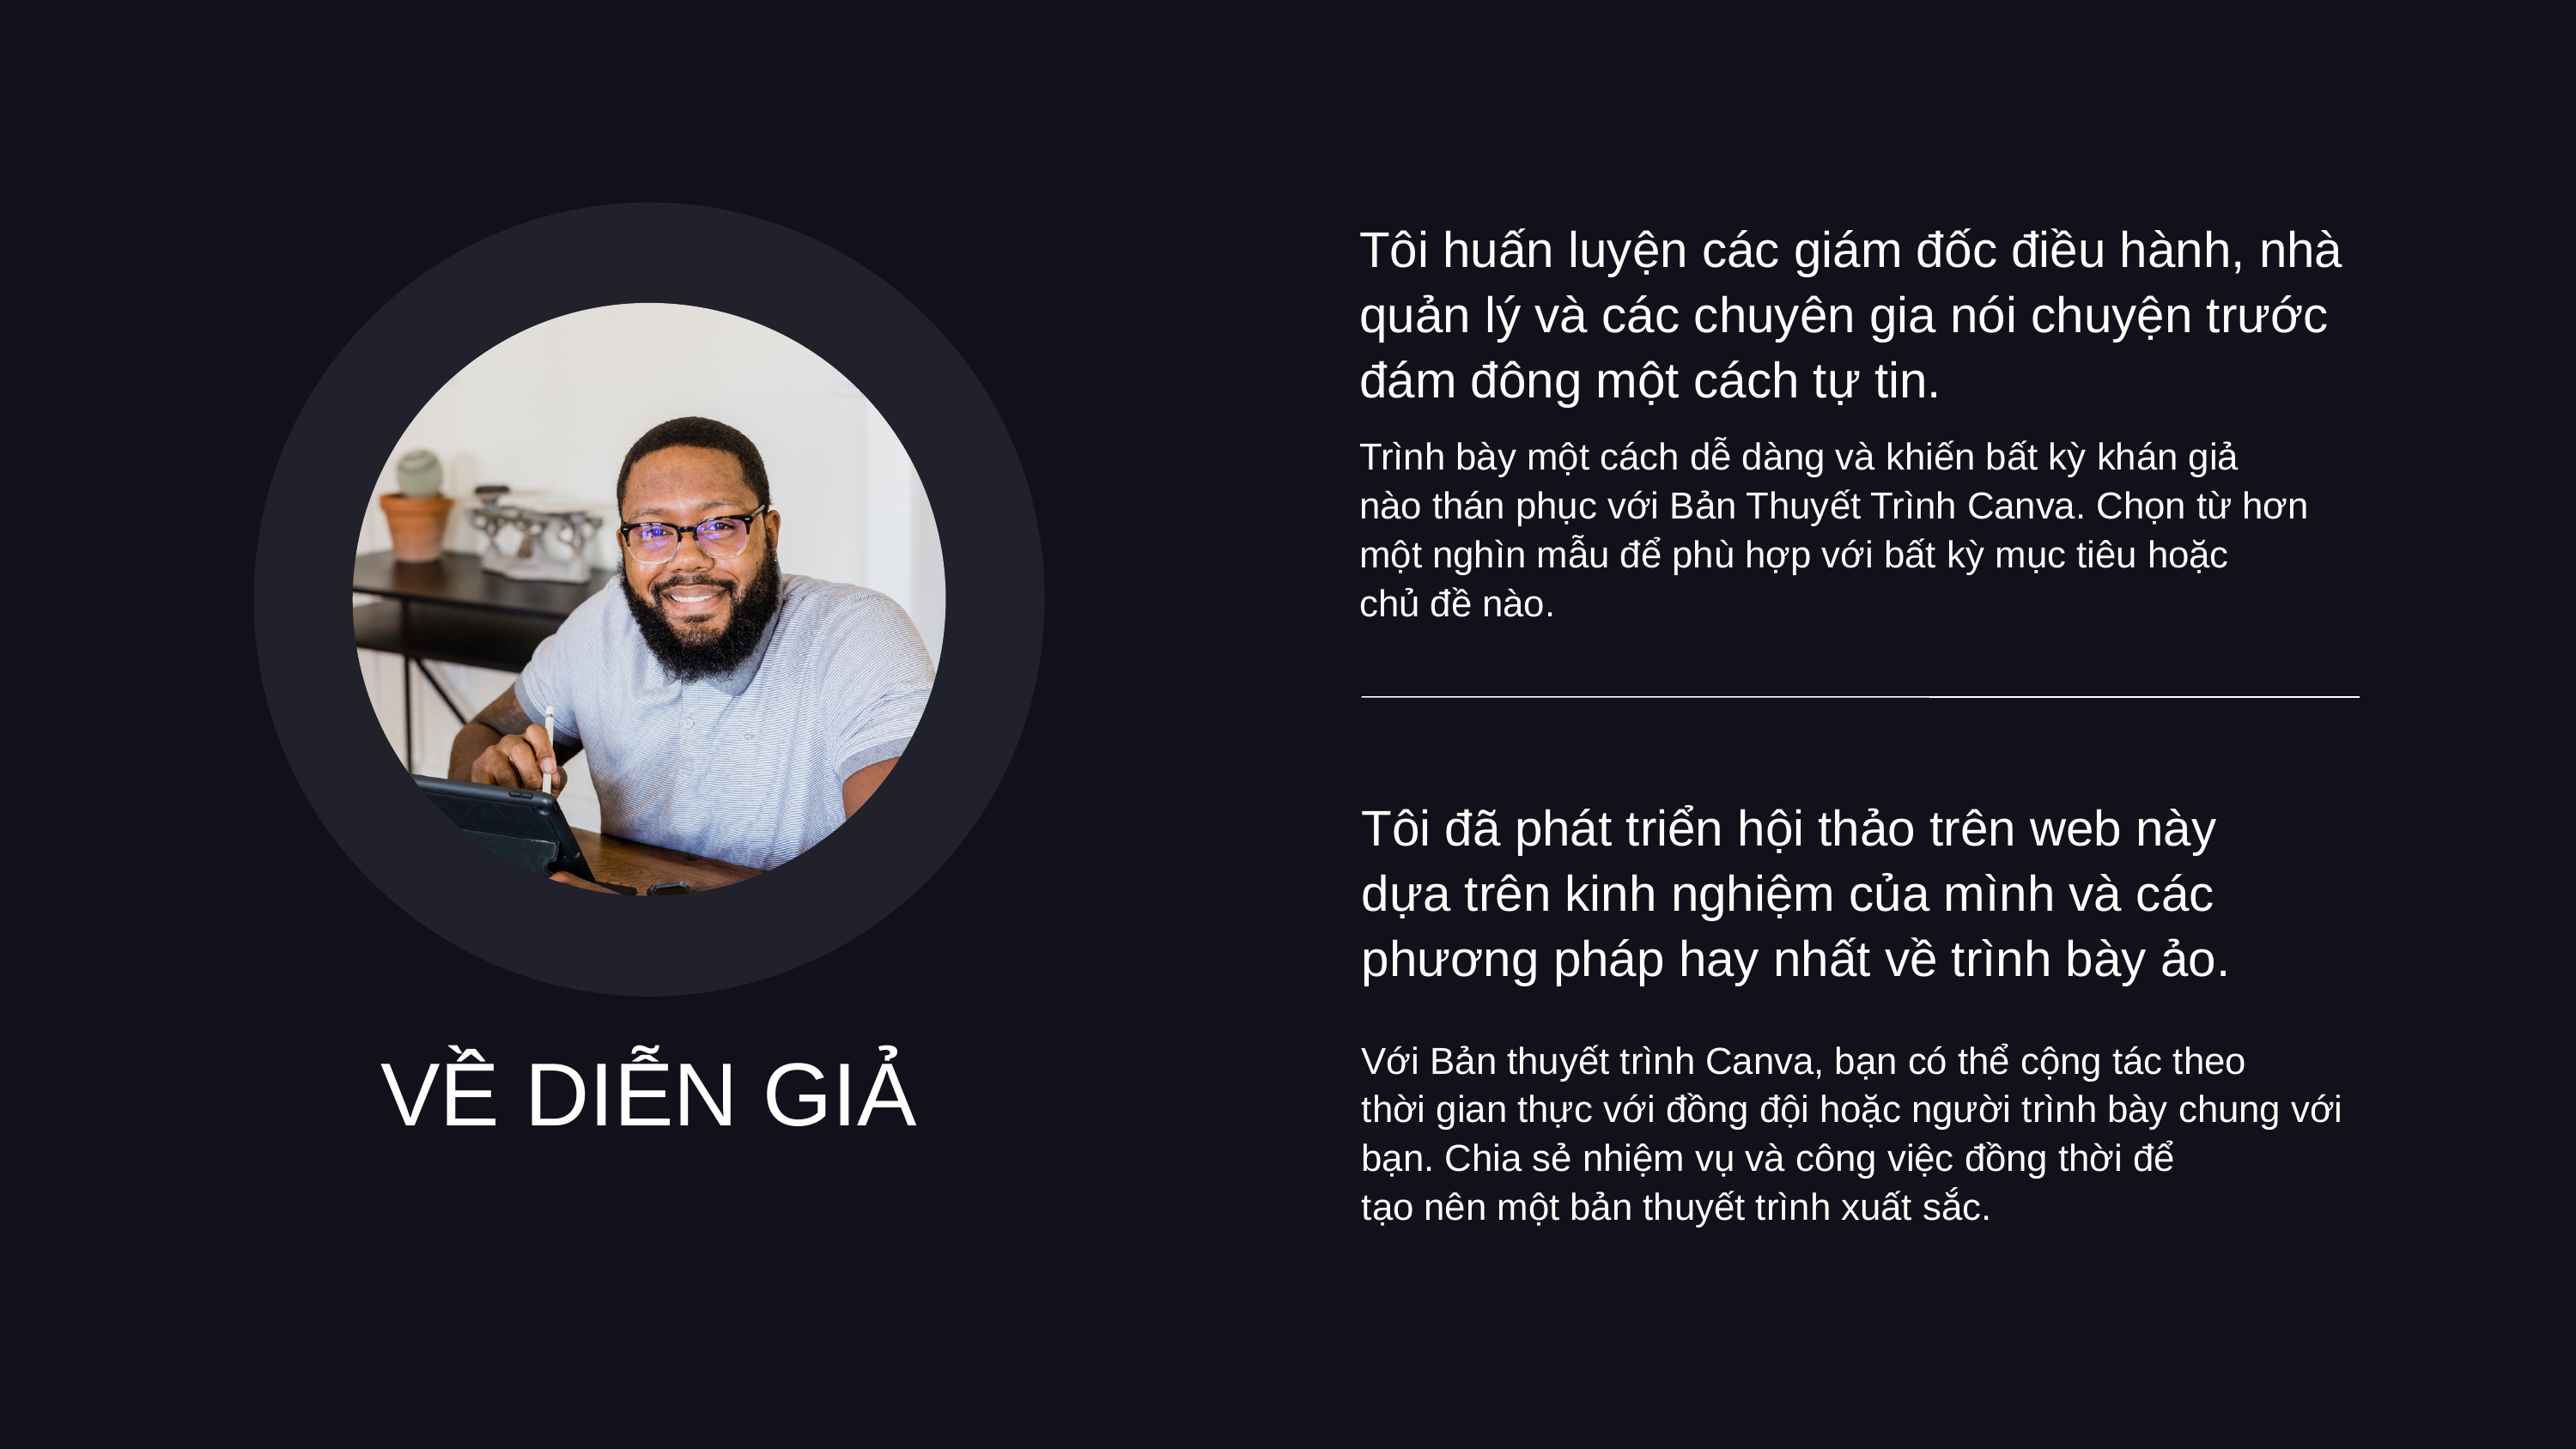

Tôi huấn luyện các giám đốc điều hành, nhà quản lý và các chuyên gia nói chuyện trước đám đông một cách tự tin.
Trình bày một cách dễ dàng và khiến bất kỳ khán giả
nào thán phục với Bản Thuyết Trình Canva. Chọn từ hơn
một nghìn mẫu để phù hợp với bất kỳ mục tiêu hoặc
chủ đề nào.
Tôi đã phát triển hội thảo trên web này
dựa trên kinh nghiệm của mình và các phương pháp hay nhất về trình bày ảo.
Với Bản thuyết trình Canva, bạn có thể cộng tác theo
thời gian thực với đồng đội hoặc người trình bày chung với bạn. Chia sẻ nhiệm vụ và công việc đồng thời để
tạo nên một bản thuyết trình xuất sắc.

VỀ DIỄN GIẢ